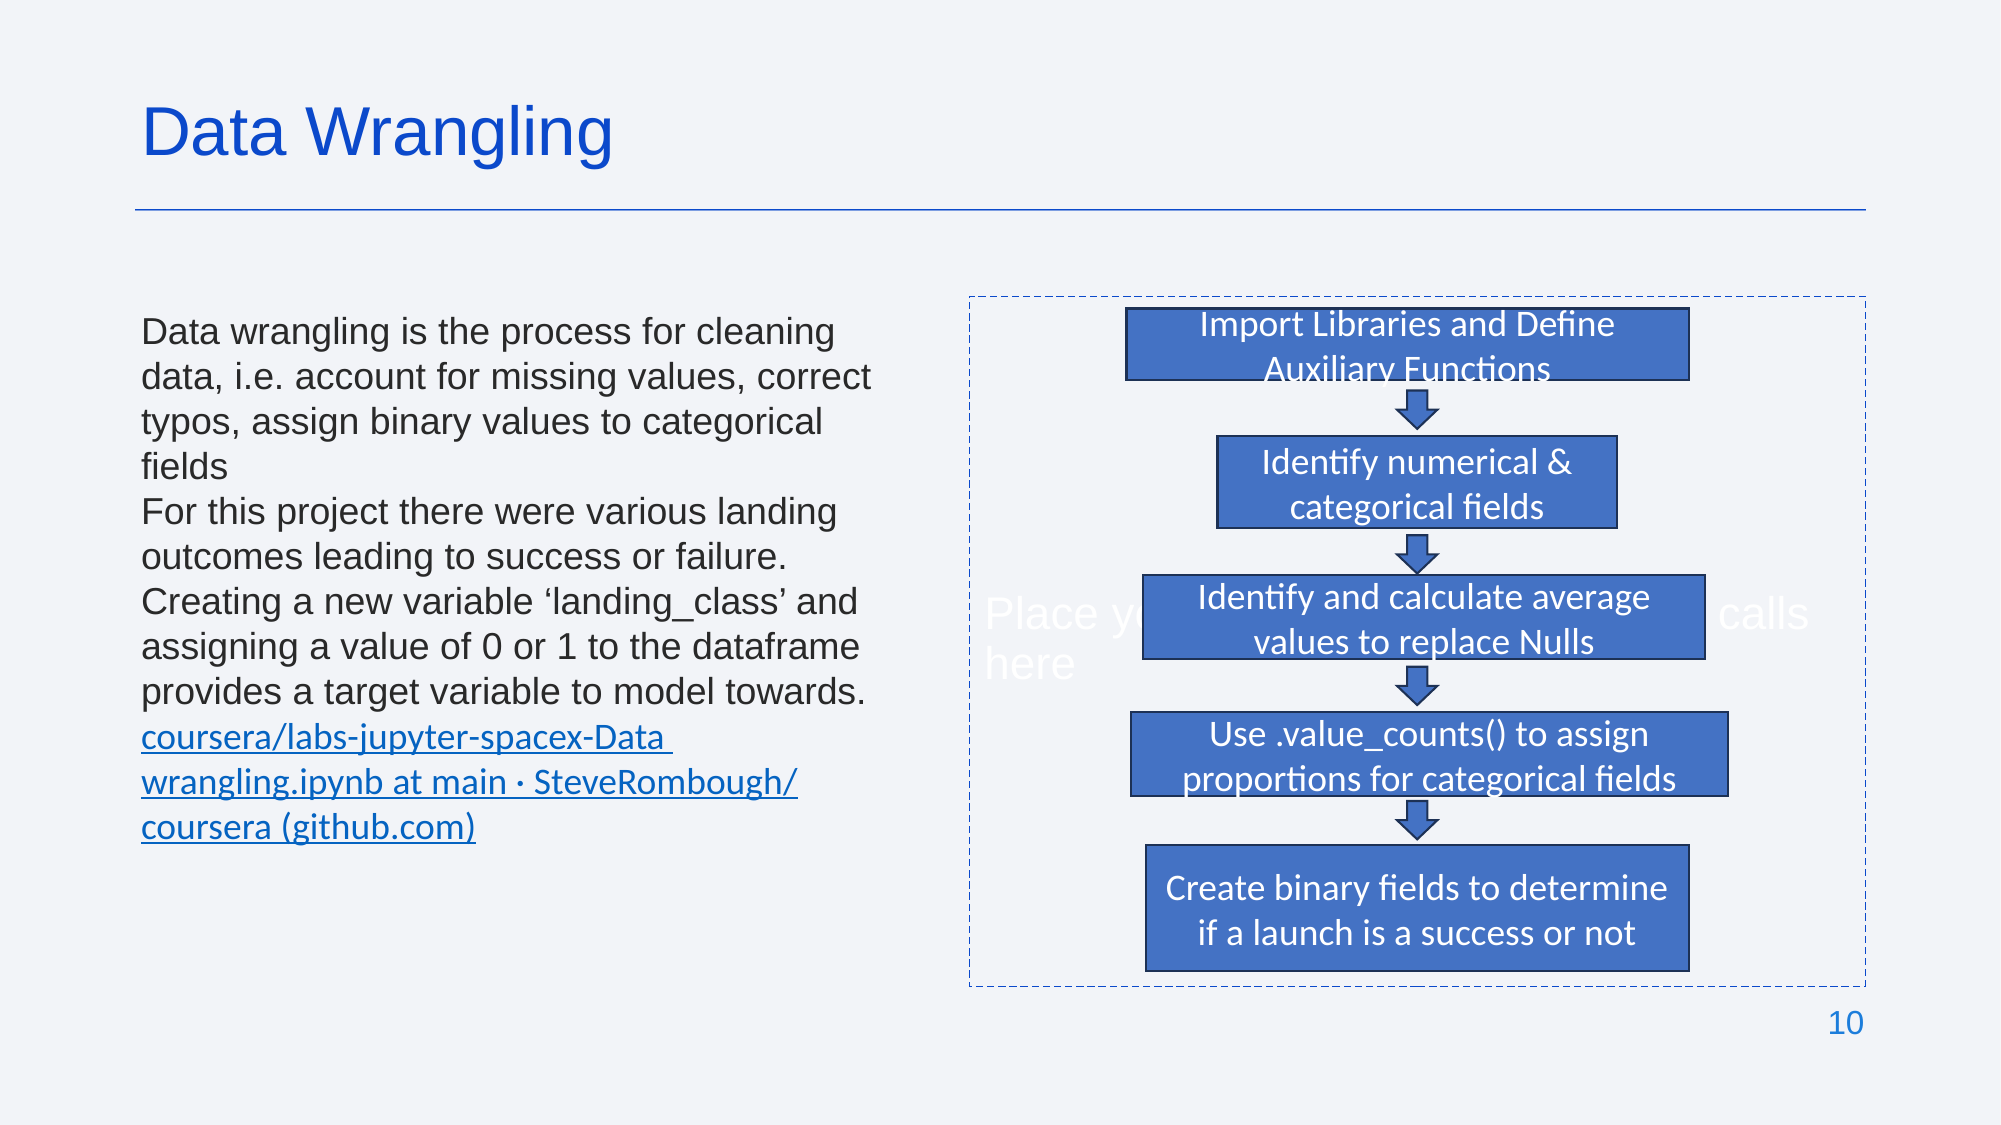

Data Wrangling

Place your flowchart of SpaceX API calls here
Data wrangling is the process for cleaning data, i.e. account for missing values, correct typos, assign binary values to categorical fields
For this project there were various landing outcomes leading to success or failure. Creating a new variable ‘landing_class’ and assigning a value of 0 or 1 to the dataframe provides a target variable to model towards.
coursera/labs-jupyter-spacex-Data wrangling.ipynb at main · SteveRombough/coursera (github.com)

Import Libraries and Define Auxiliary Functions

Identify numerical & categorical fields

Identify and calculate average values to replace Nulls

Use .value_counts() to assign proportions for categorical fields

Create binary fields to determine if a launch is a success or not
10